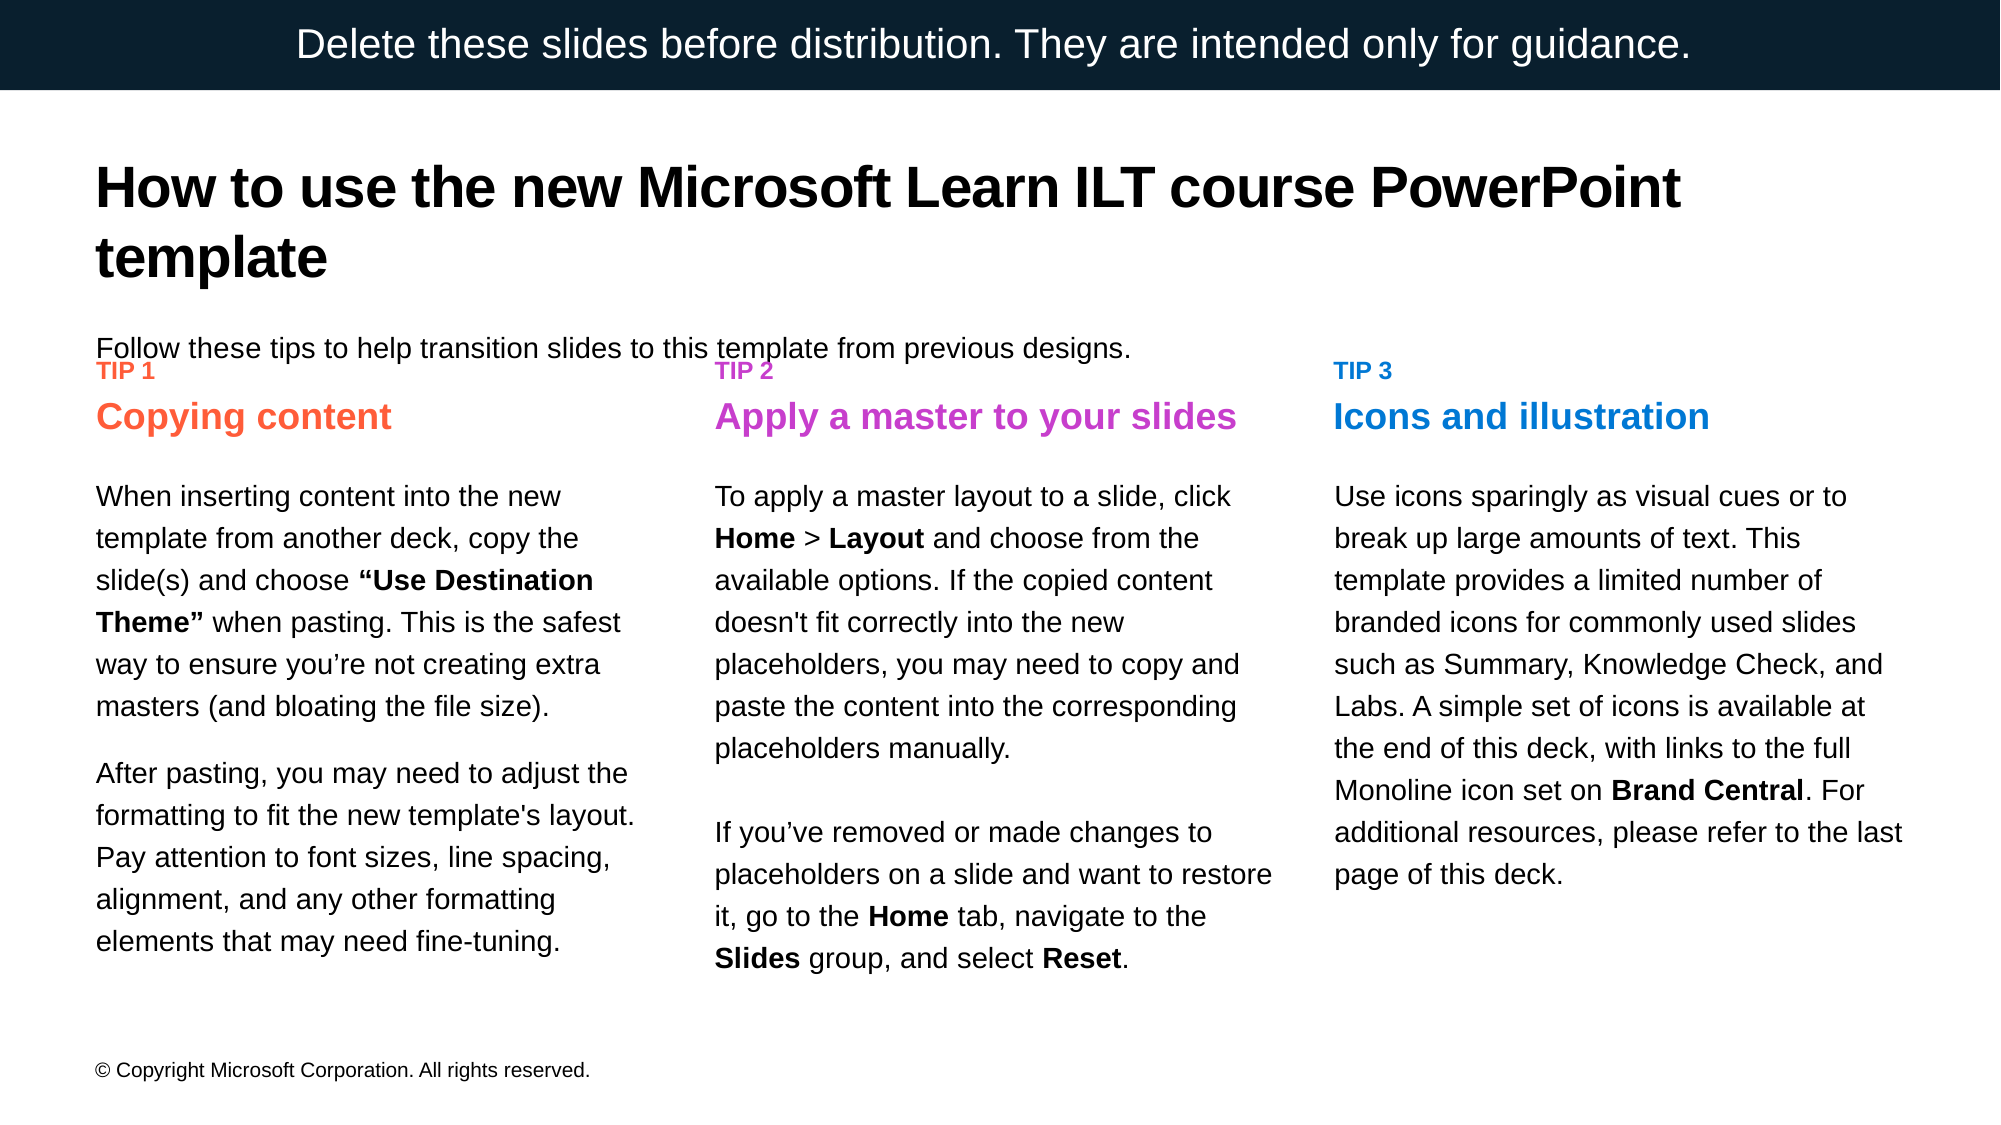

Delete these slides before distribution. They are intended only for guidance.
How to use the new Microsoft Learn ILT course PowerPoint template
Follow these tips to help transition slides to this template from previous designs.
TIP 1
Copying content
When inserting content into the new template from another deck, copy the slide(s) and choose “Use Destination Theme” when pasting. This is the safest way to ensure you’re not creating extra masters (and bloating the file size).
After pasting, you may need to adjust the formatting to fit the new template's layout. Pay attention to font sizes, line spacing, alignment, and any other formatting elements that may need fine-tuning.
TIP 2
Apply a master to your slides
To apply a master layout to a slide, click Home > Layout and choose from the available options. If the copied content doesn't fit correctly into the new placeholders, you may need to copy and paste the content into the corresponding placeholders manually.

If you’ve removed or made changes to placeholders on a slide and want to restore it, go to the Home tab, navigate to the Slides group, and select Reset.
TIP 3
Icons and illustration
Use icons sparingly as visual cues or to break up large amounts of text. This template provides a limited number of branded icons for commonly used slides such as Summary, Knowledge Check, and Labs. A simple set of icons is available at the end of this deck, with links to the full Monoline icon set on Brand Central. For additional resources, please refer to the last page of this deck.
© Copyright Microsoft Corporation. All rights reserved.